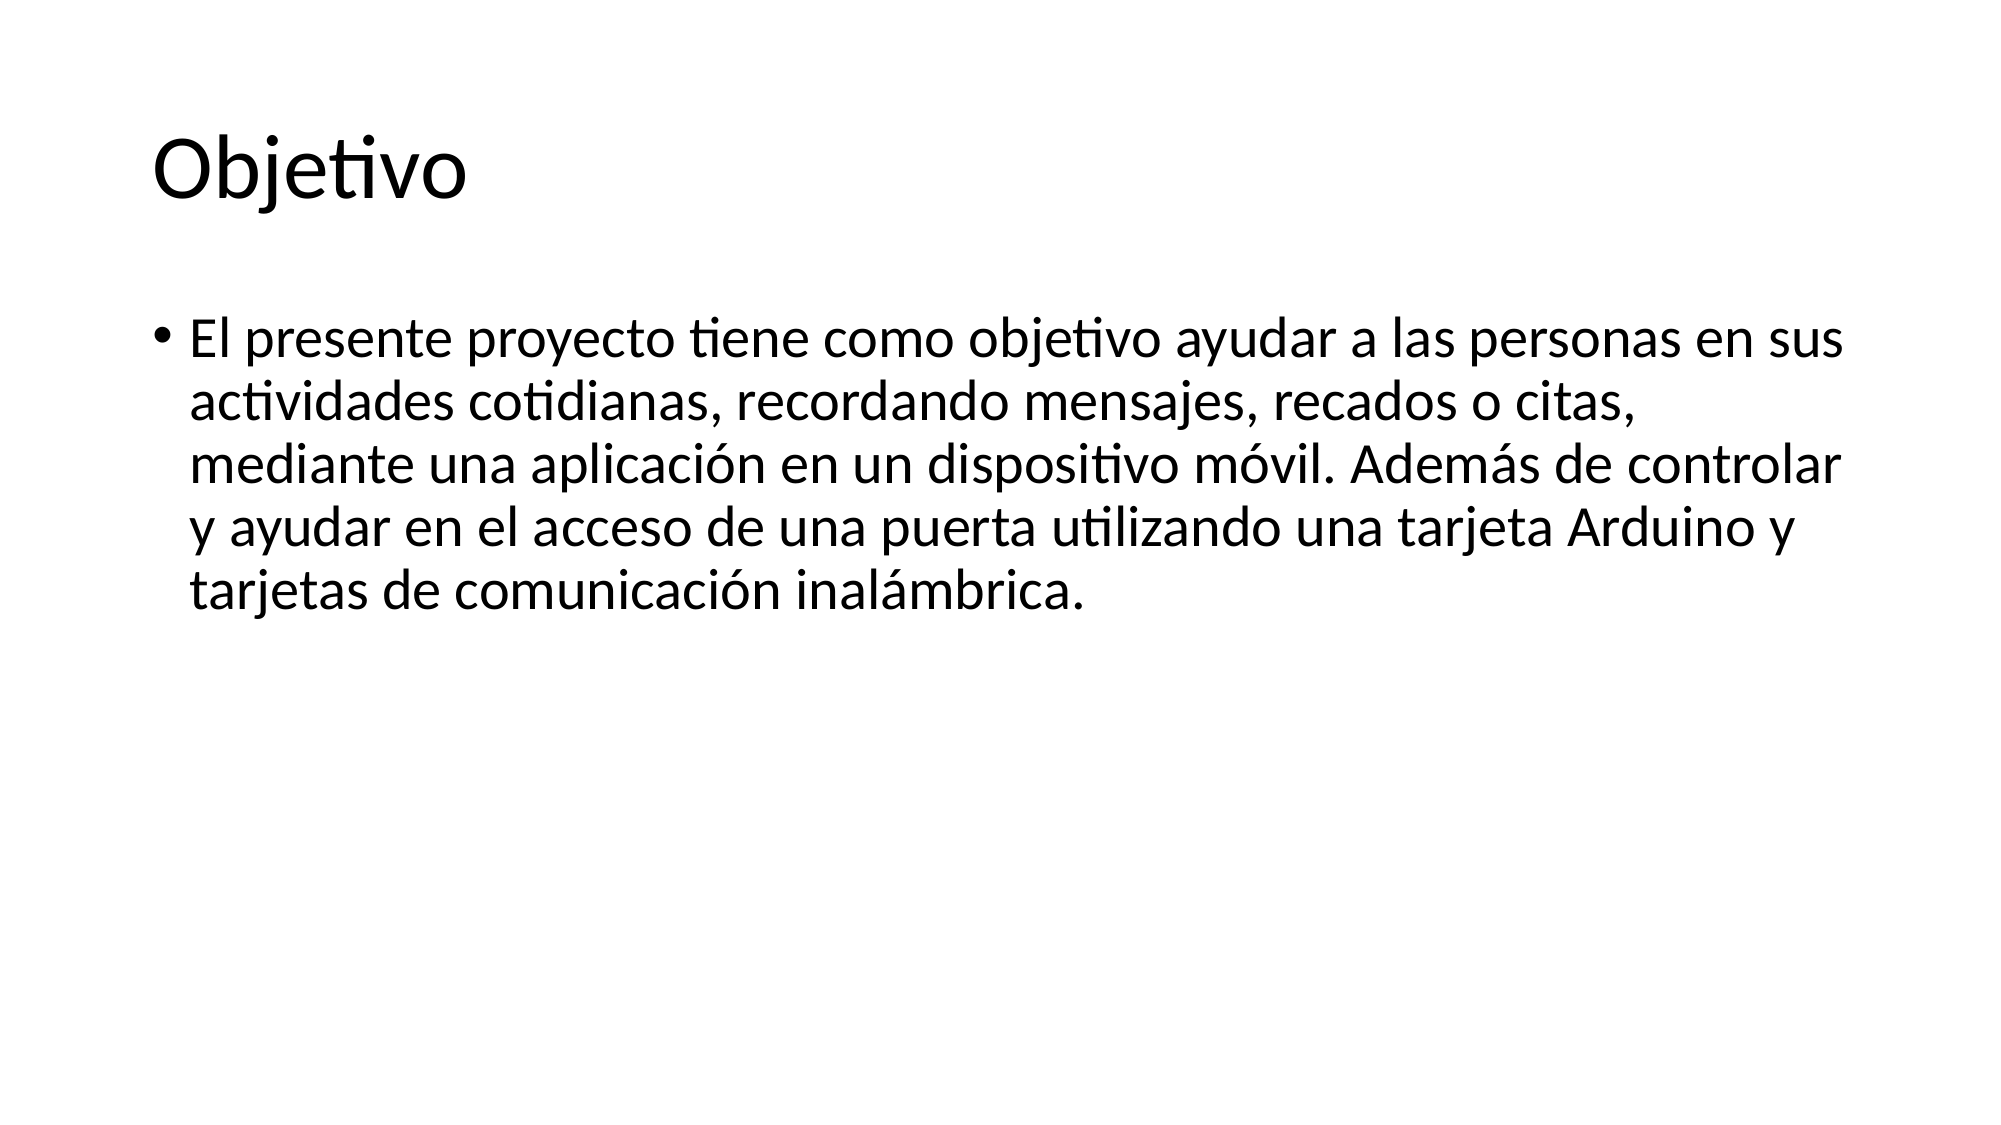

# Objetivo
El presente proyecto tiene como objetivo ayudar a las personas en sus actividades cotidianas, recordando mensajes, recados o citas, mediante una aplicación en un dispositivo móvil. Además de controlar y ayudar en el acceso de una puerta utilizando una tarjeta Arduino y tarjetas de comunicación inalámbrica.